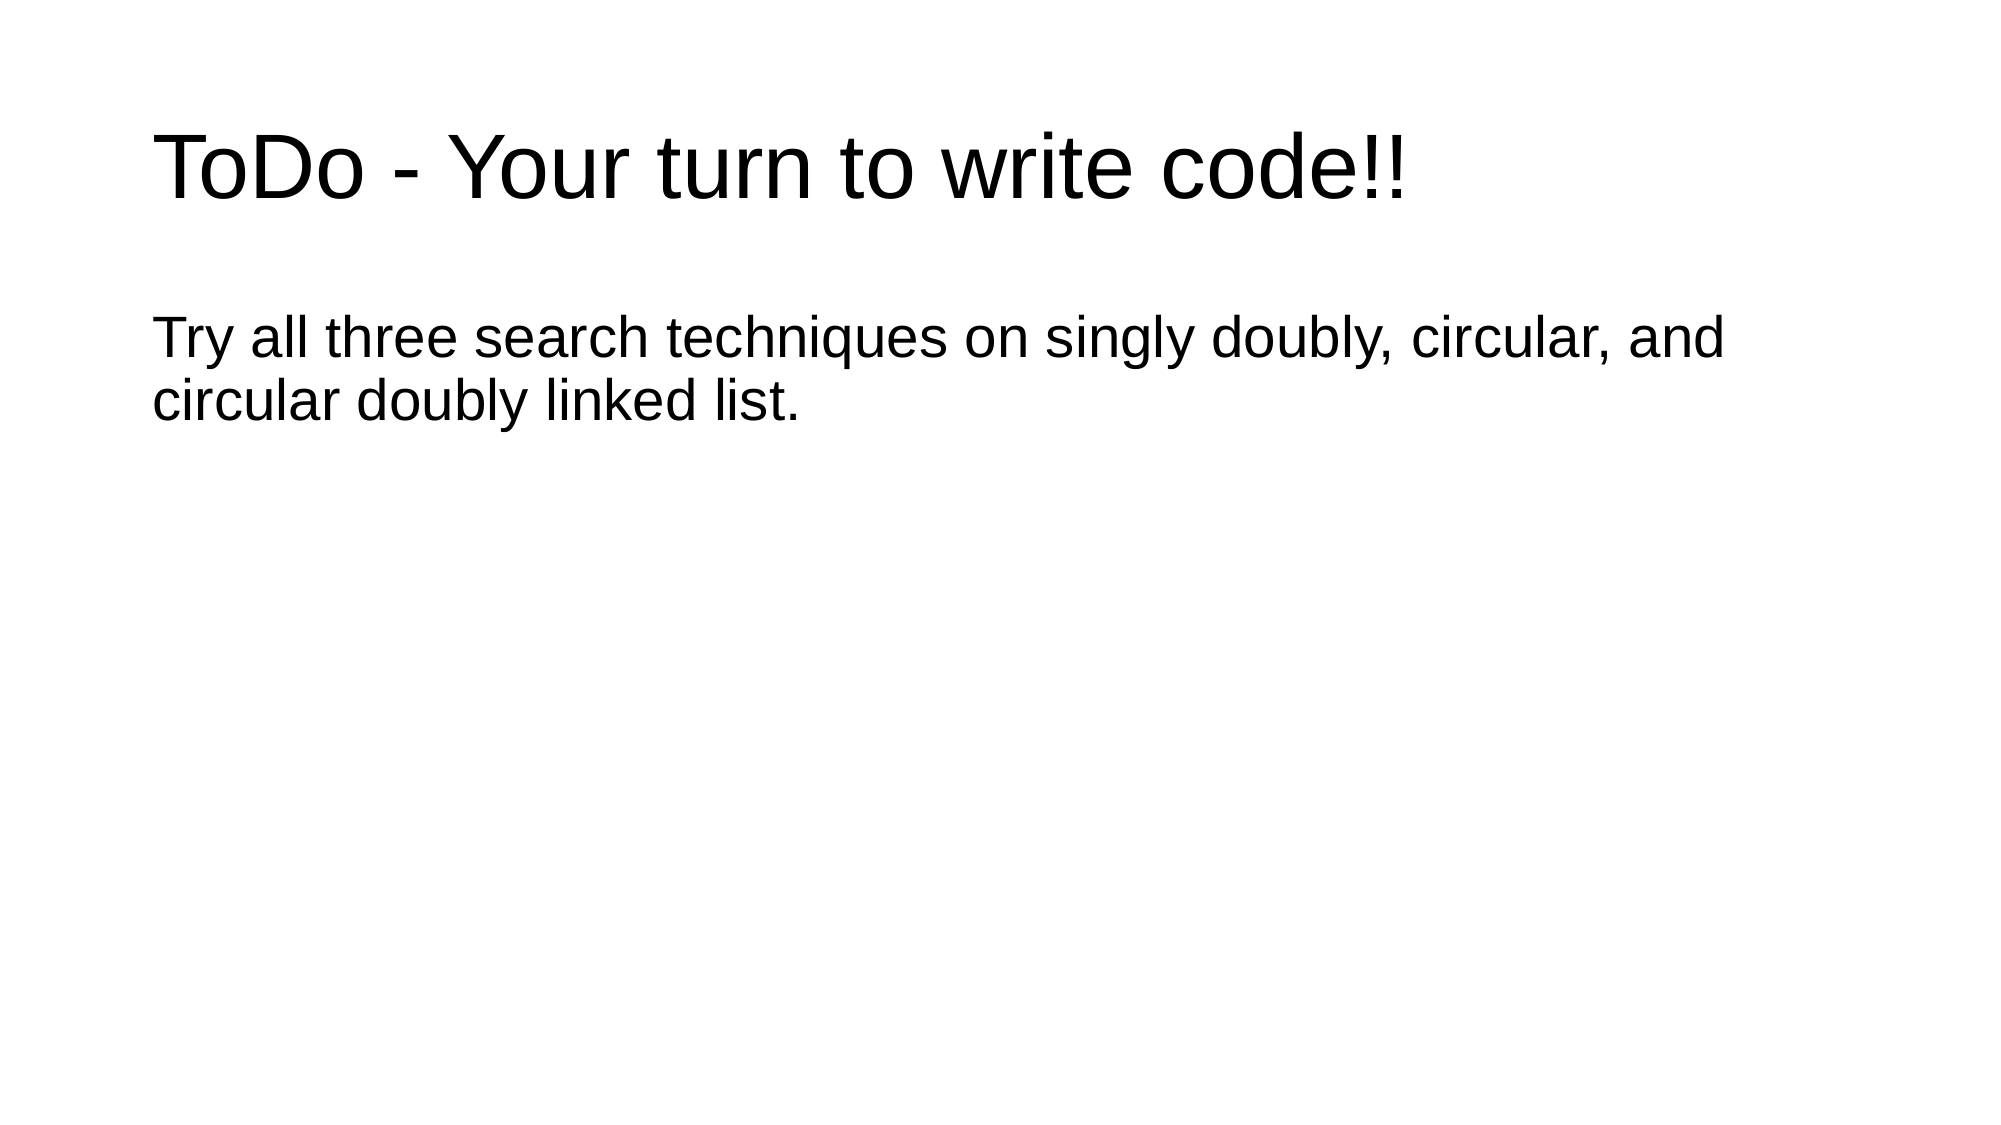

# ToDo - Your turn to write code!!
Try all three search techniques on singly doubly, circular, and circular doubly linked list.